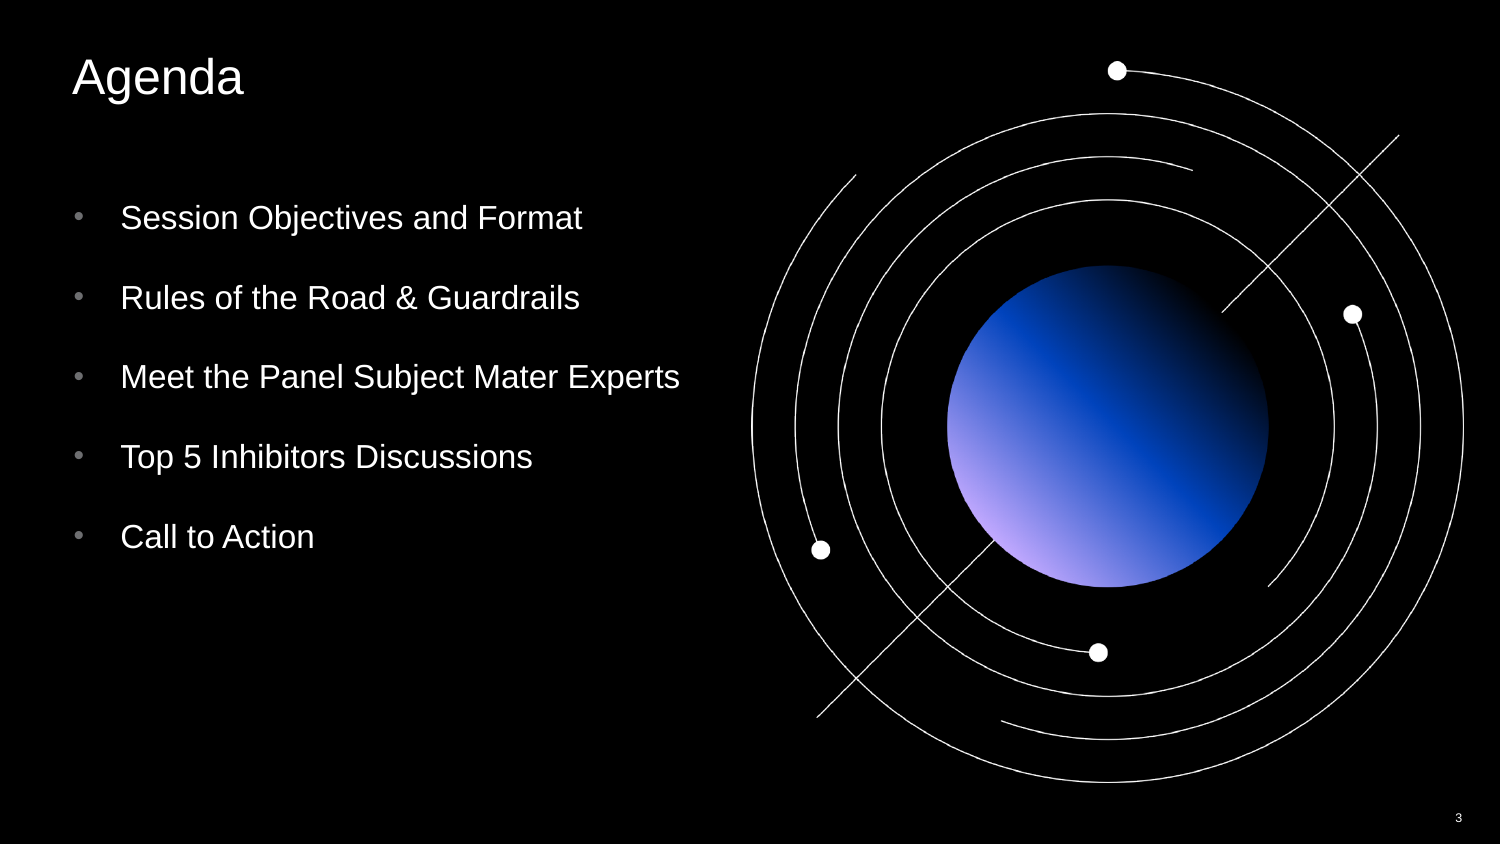

# Agenda
Session Objectives and Format

Rules of the Road & Guardrails

Meet the Panel Subject Mater Experts

Top 5 Inhibitors Discussions

Call to Action
3